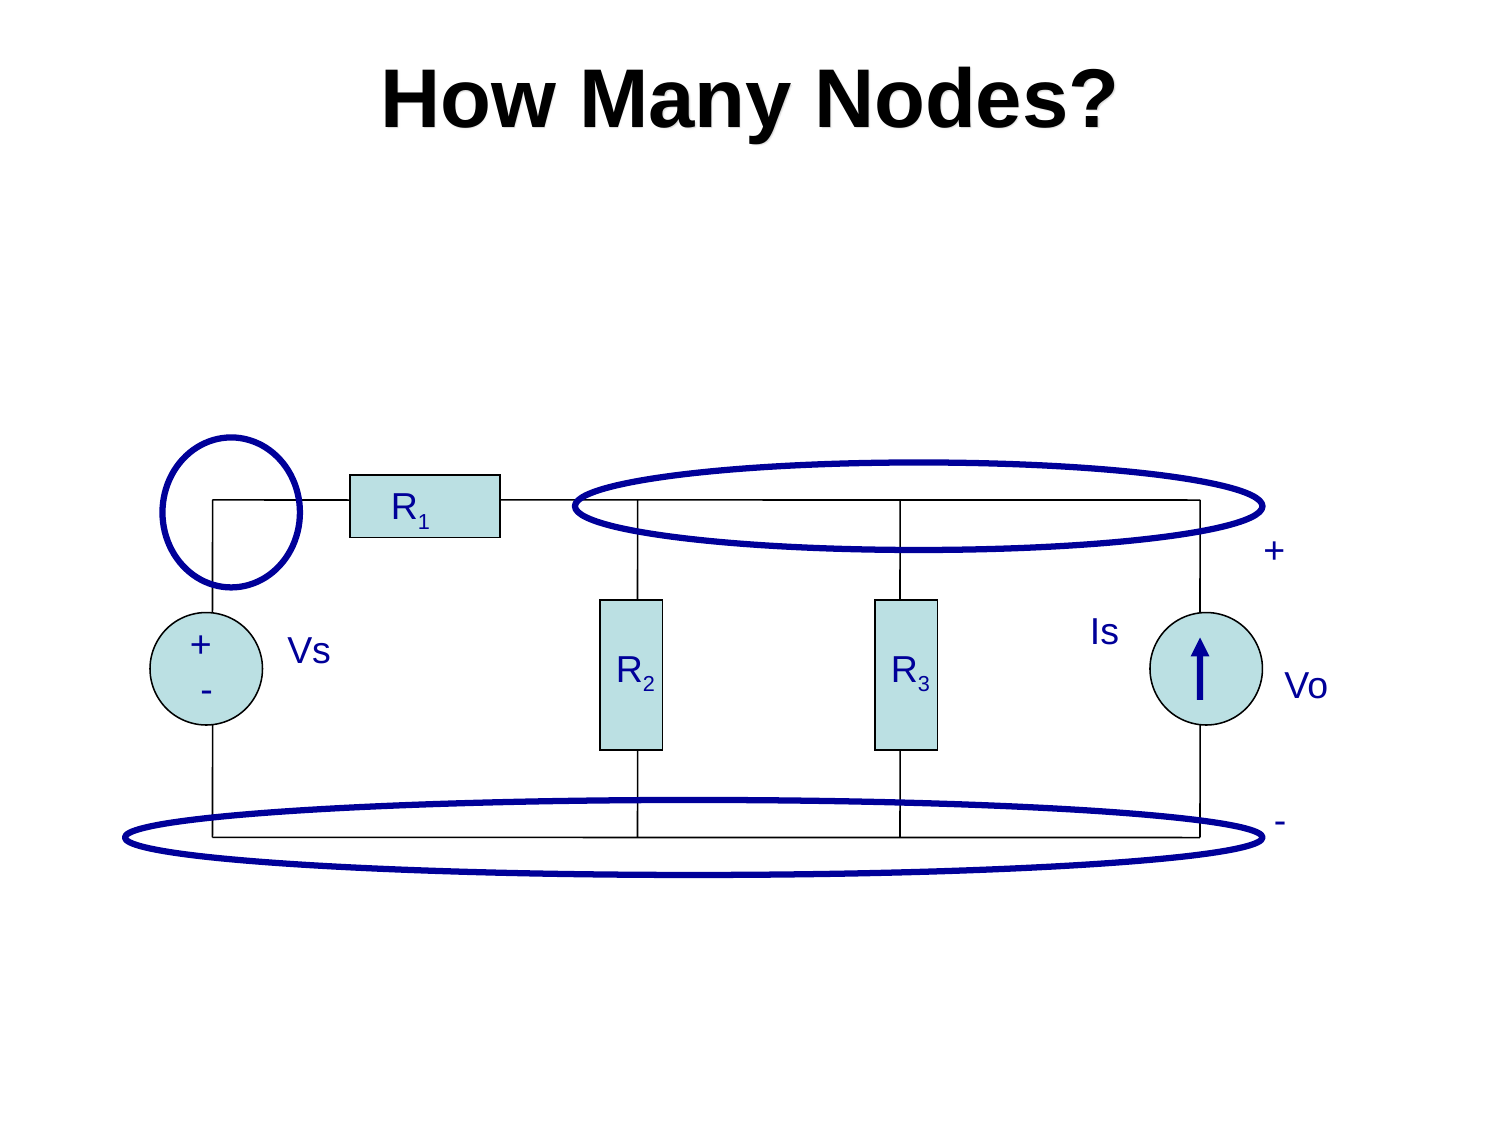

# How Many Nodes?

R1

+

  Vo

 -

Is

+
 -

Vs
R2
R3